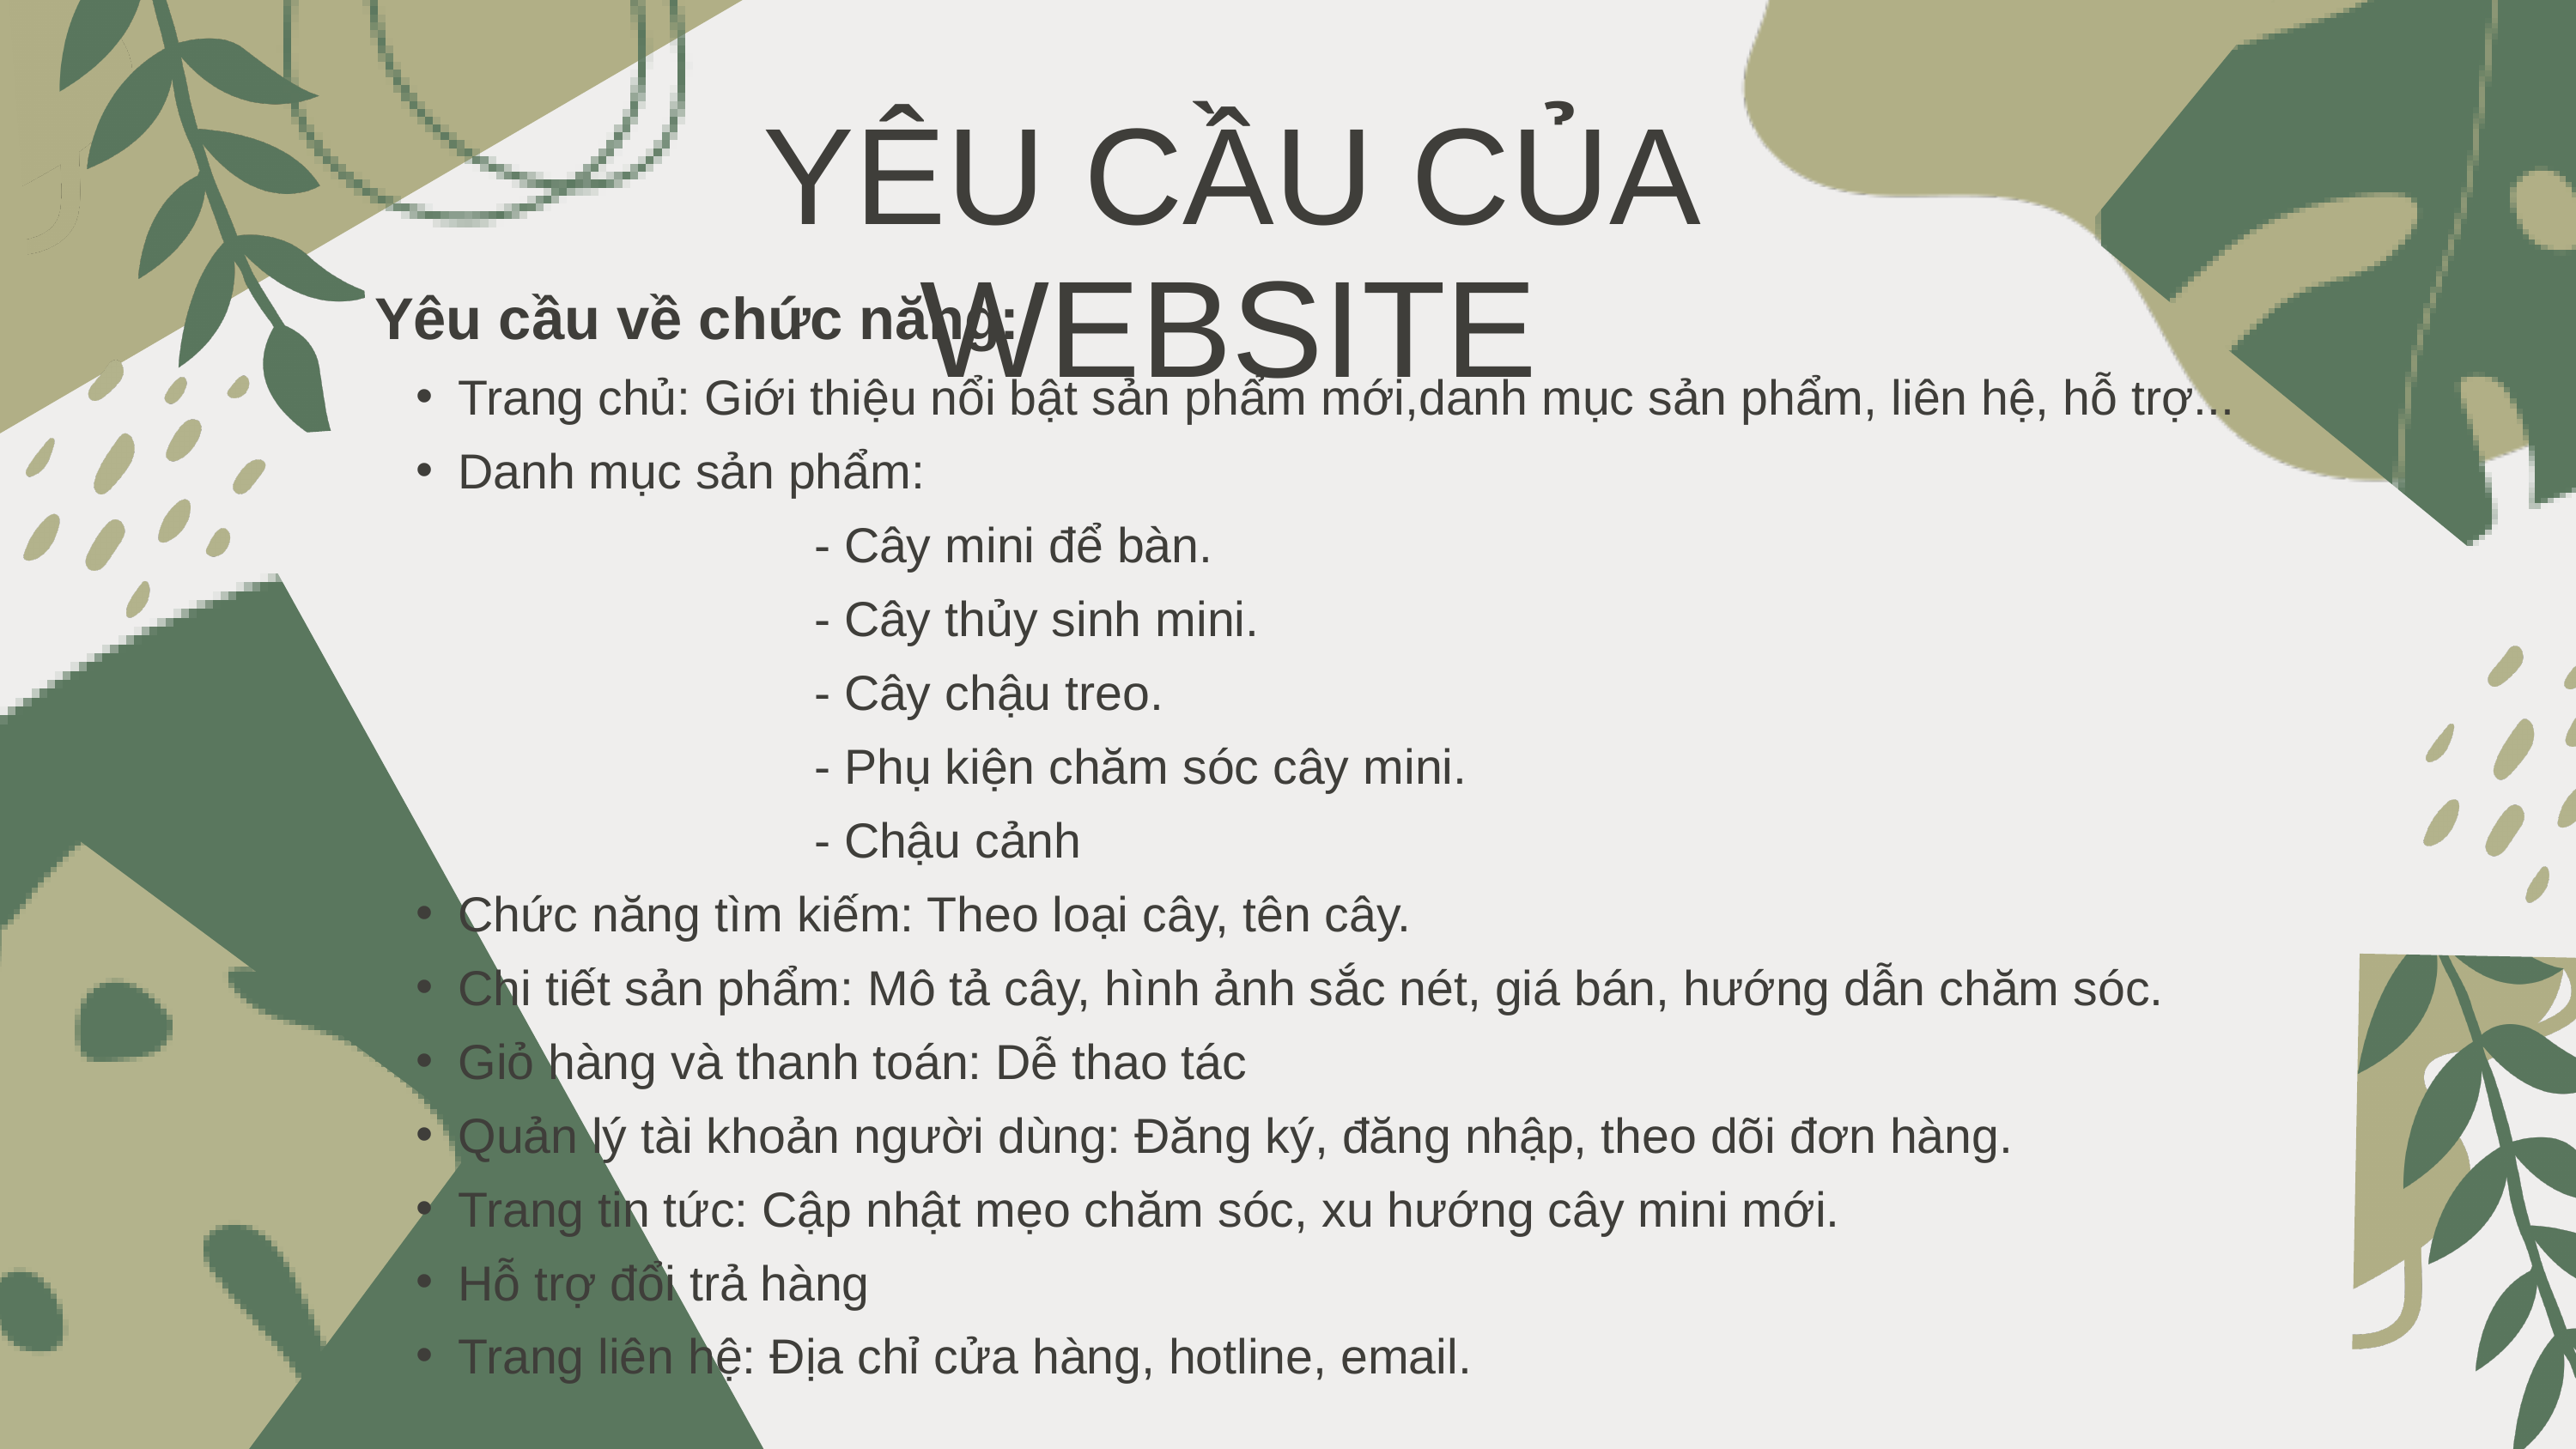

YÊU CẦU CỦA WEBSITE
Yêu cầu về chức năng:
Trang chủ: Giới thiệu nổi bật sản phẩm mới,danh mục sản phẩm, liên hệ, hỗ trợ...
Danh mục sản phẩm:
                                - Cây mini để bàn.
                                - Cây thủy sinh mini.
                                - Cây chậu treo.
                                - Phụ kiện chăm sóc cây mini.
                                - Chậu cảnh
Chức năng tìm kiếm: Theo loại cây, tên cây.
Chi tiết sản phẩm: Mô tả cây, hình ảnh sắc nét, giá bán, hướng dẫn chăm sóc.
Giỏ hàng và thanh toán: Dễ thao tác
Quản lý tài khoản người dùng: Đăng ký, đăng nhập, theo dõi đơn hàng.
Trang tin tức: Cập nhật mẹo chăm sóc, xu hướng cây mini mới.
Hỗ trợ đổi trả hàng
Trang liên hệ: Địa chỉ cửa hàng, hotline, email.